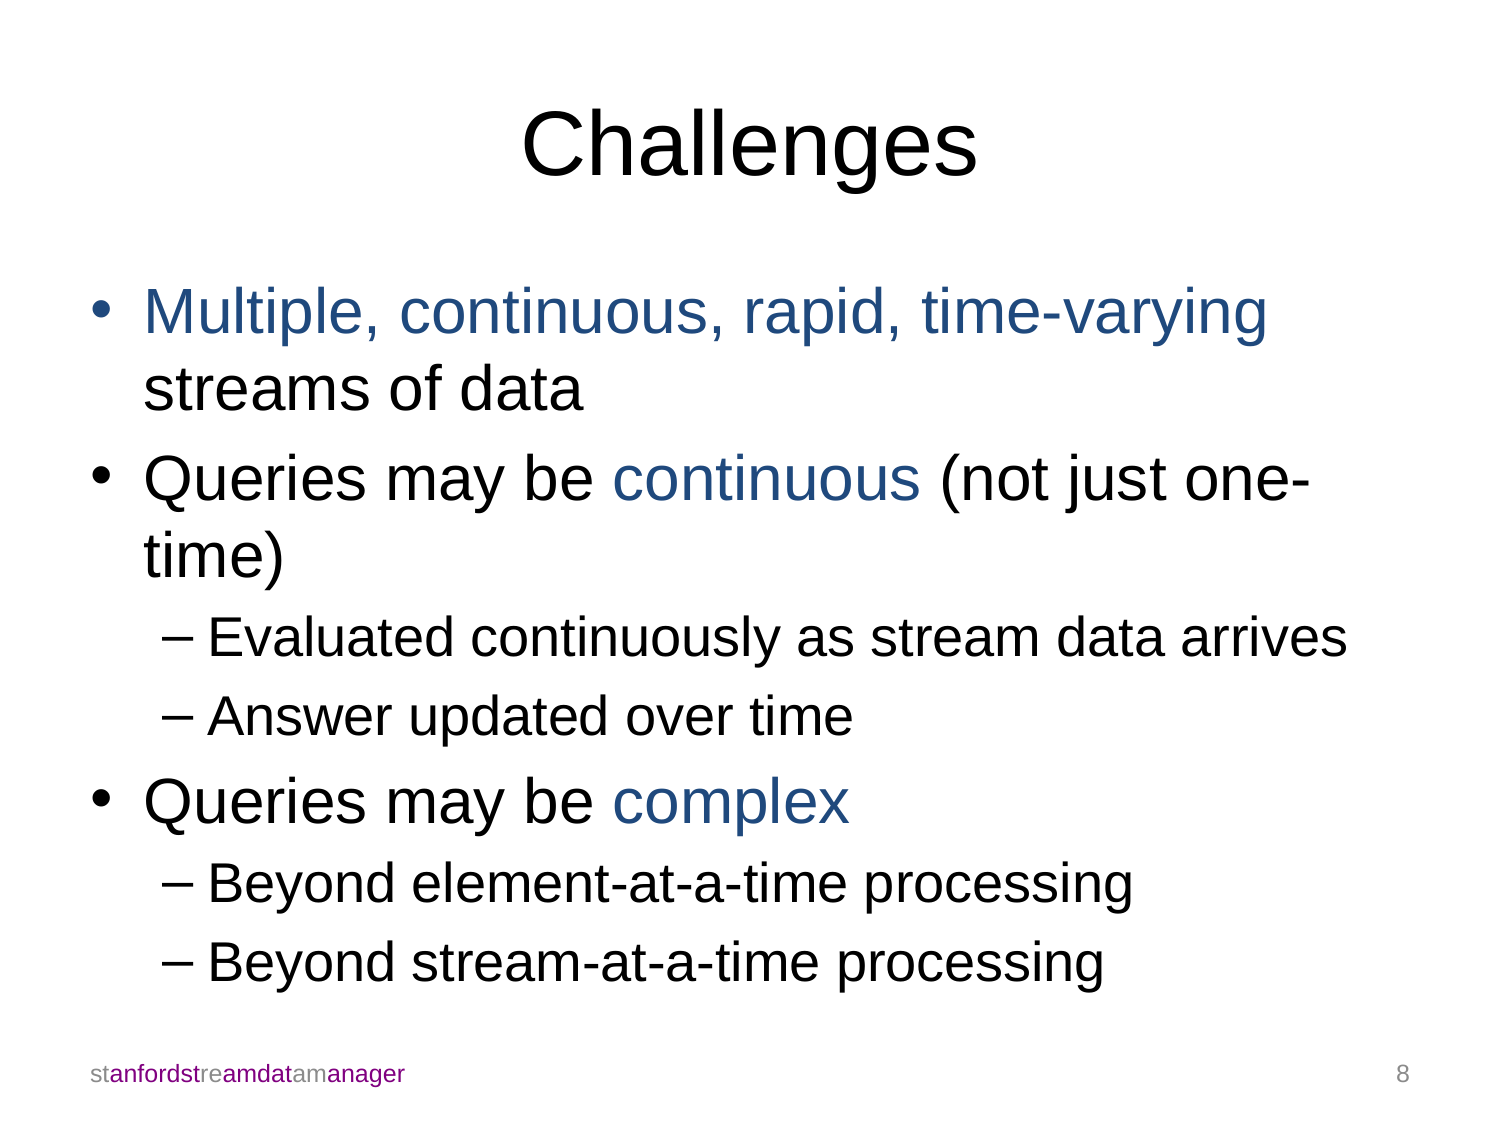

# Challenges
Multiple, continuous, rapid, time-varying streams of data
Queries may be continuous (not just one-time)
Evaluated continuously as stream data arrives
Answer updated over time
Queries may be complex
Beyond element-at-a-time processing
Beyond stream-at-a-time processing
stanfordstreamdatamanager
8